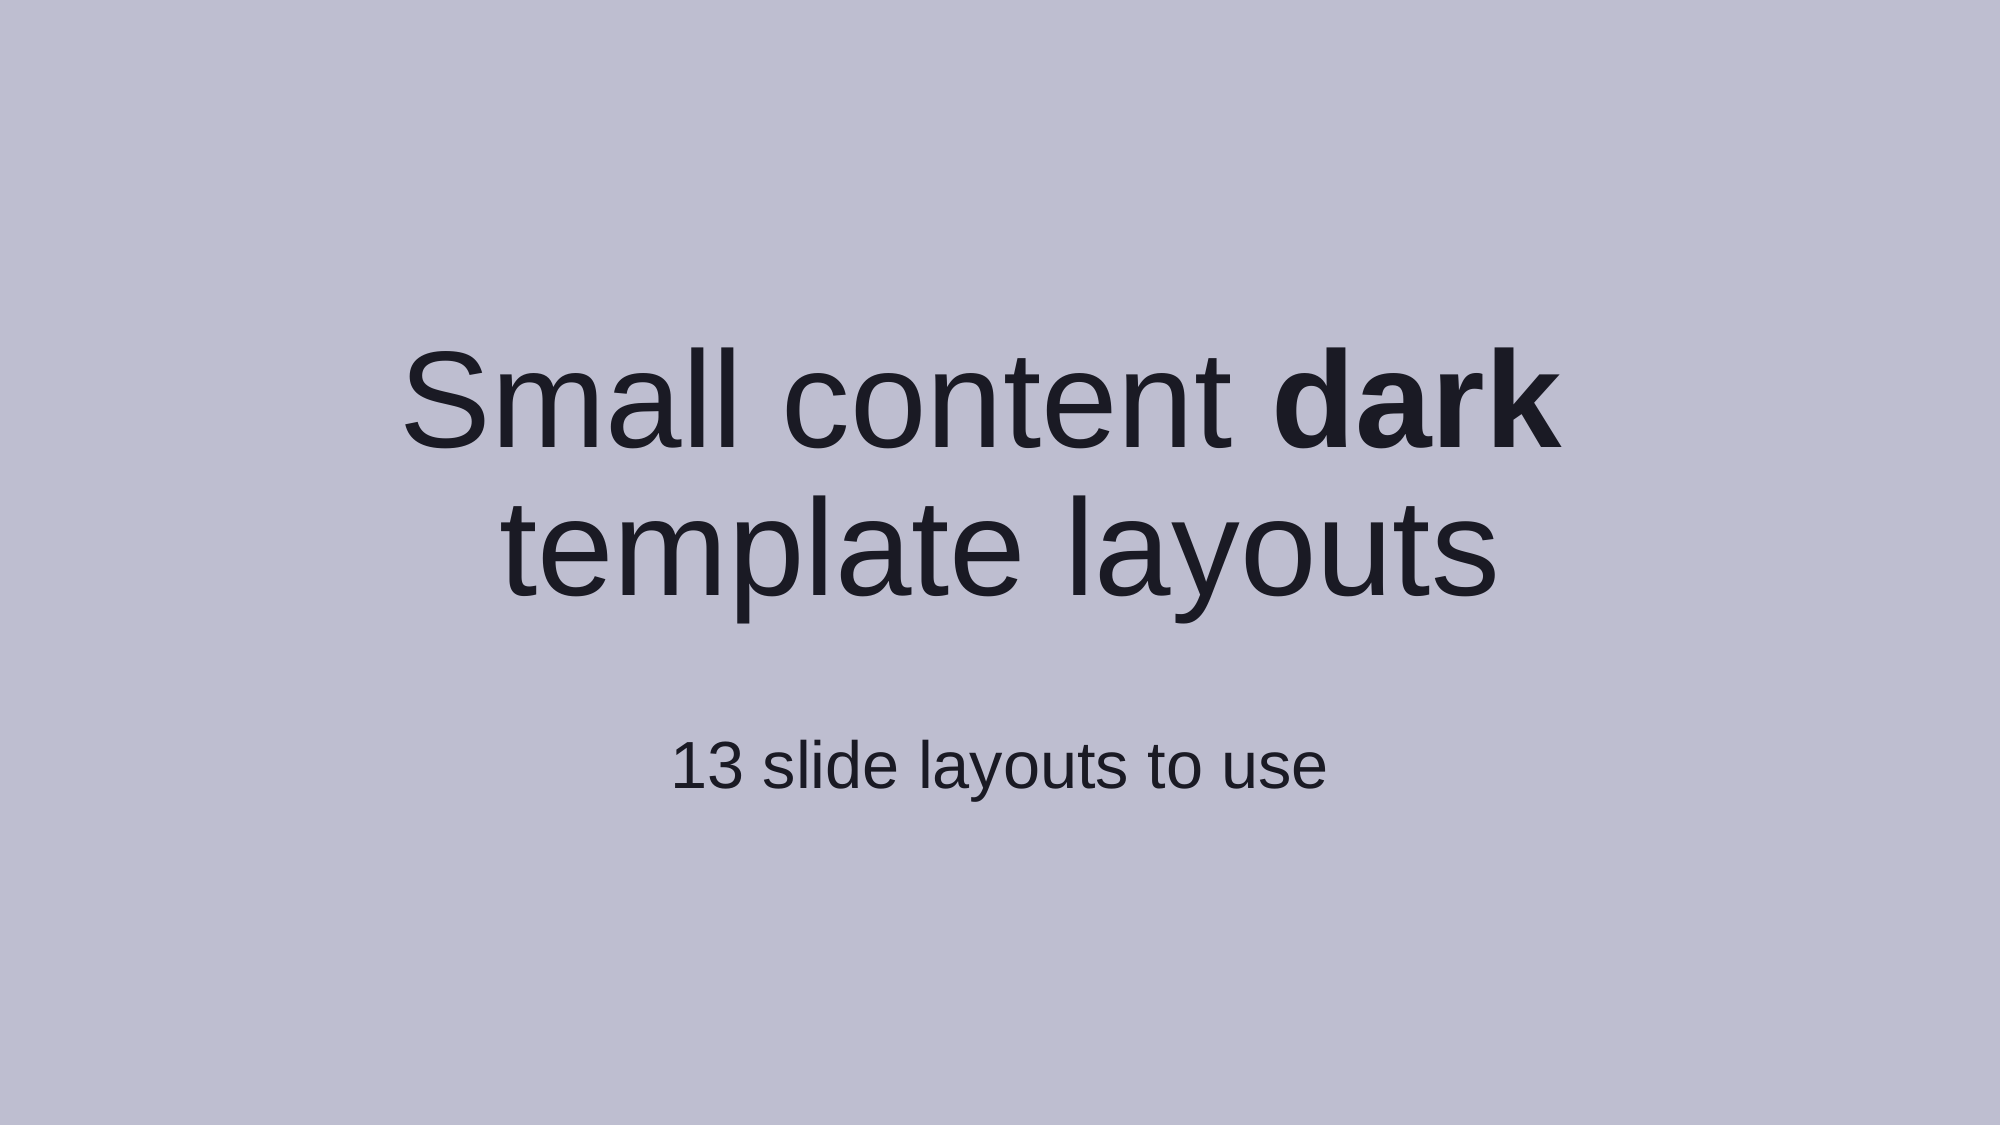

Small content dark
template layouts

13 slide layouts to use